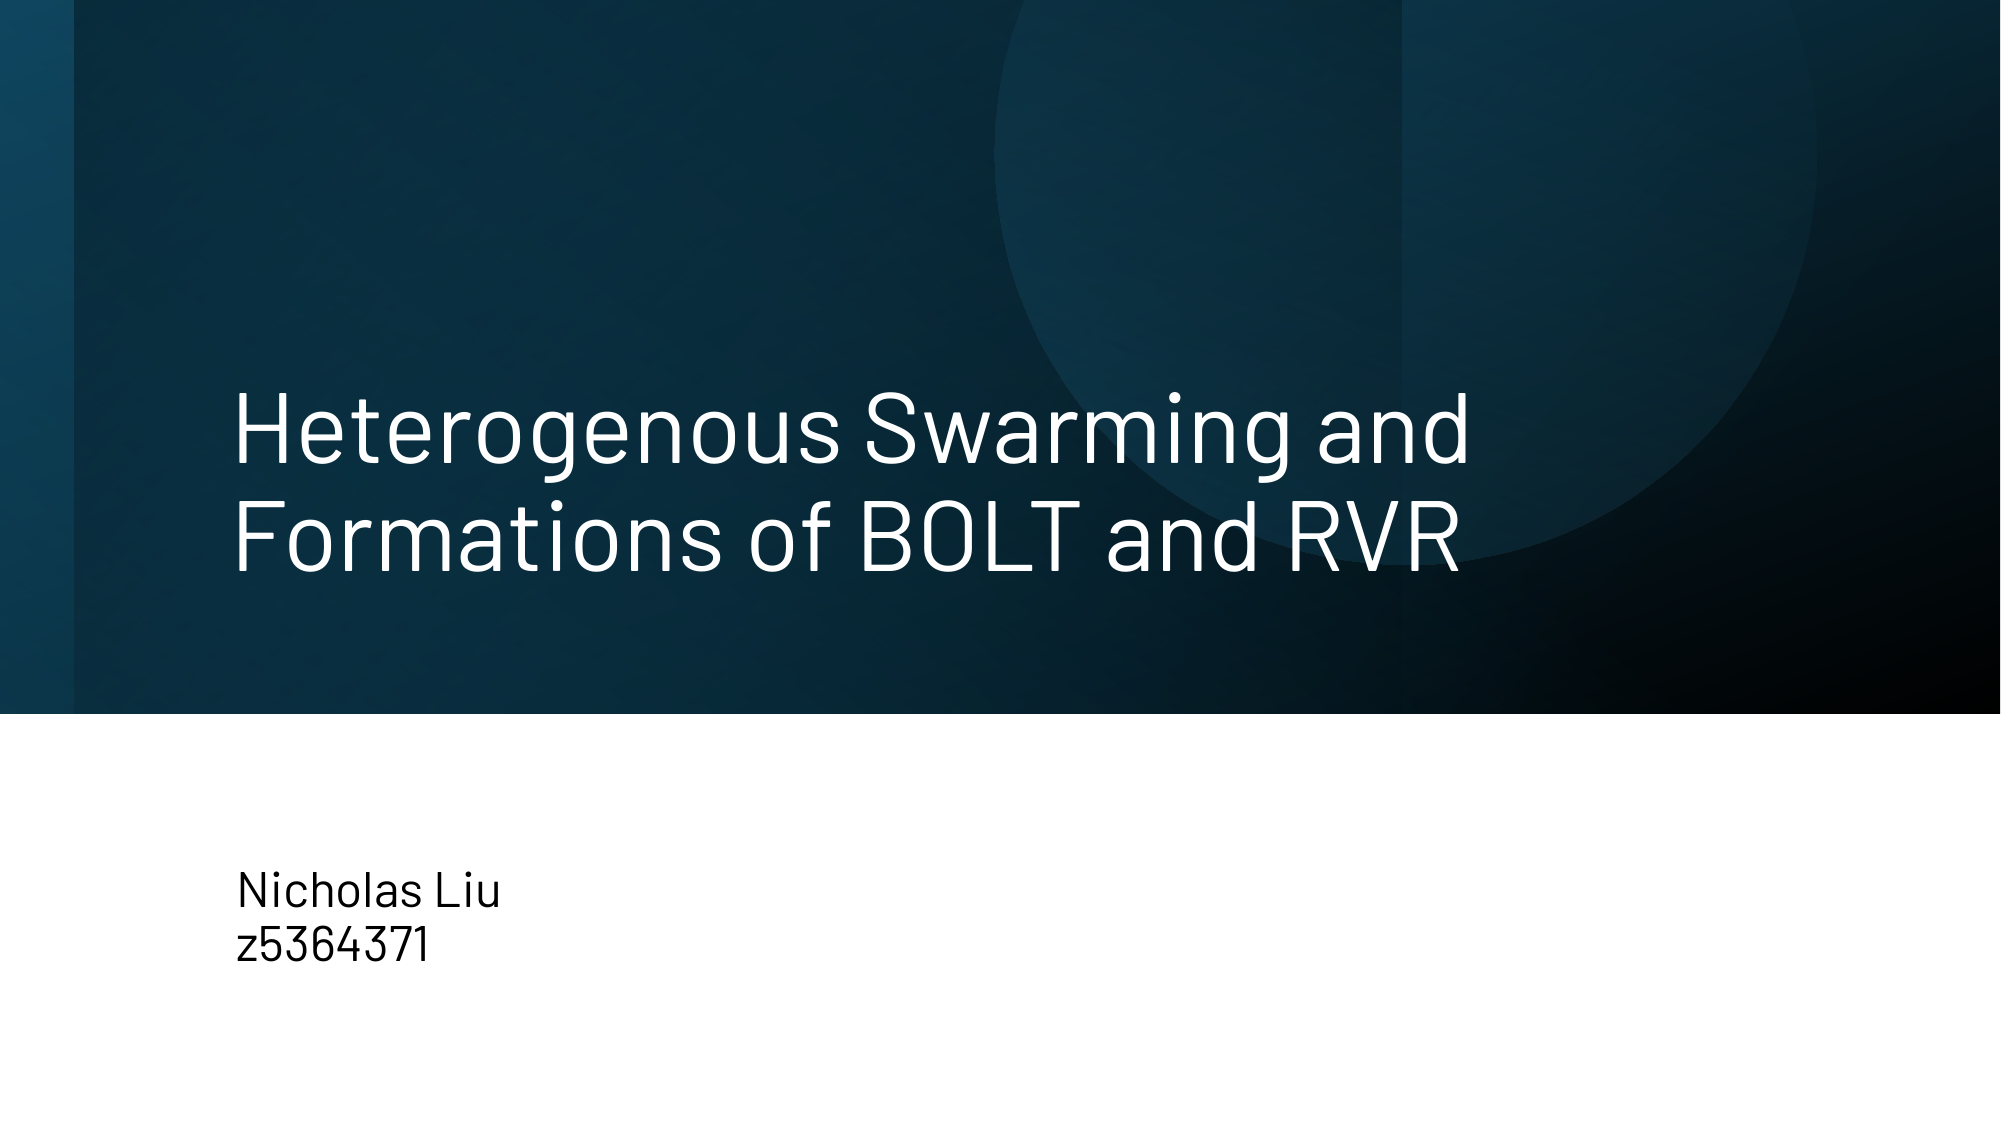

# Heterogenous Swarming and Formations of BOLT and RVR
Nicholas Liu
z5364371